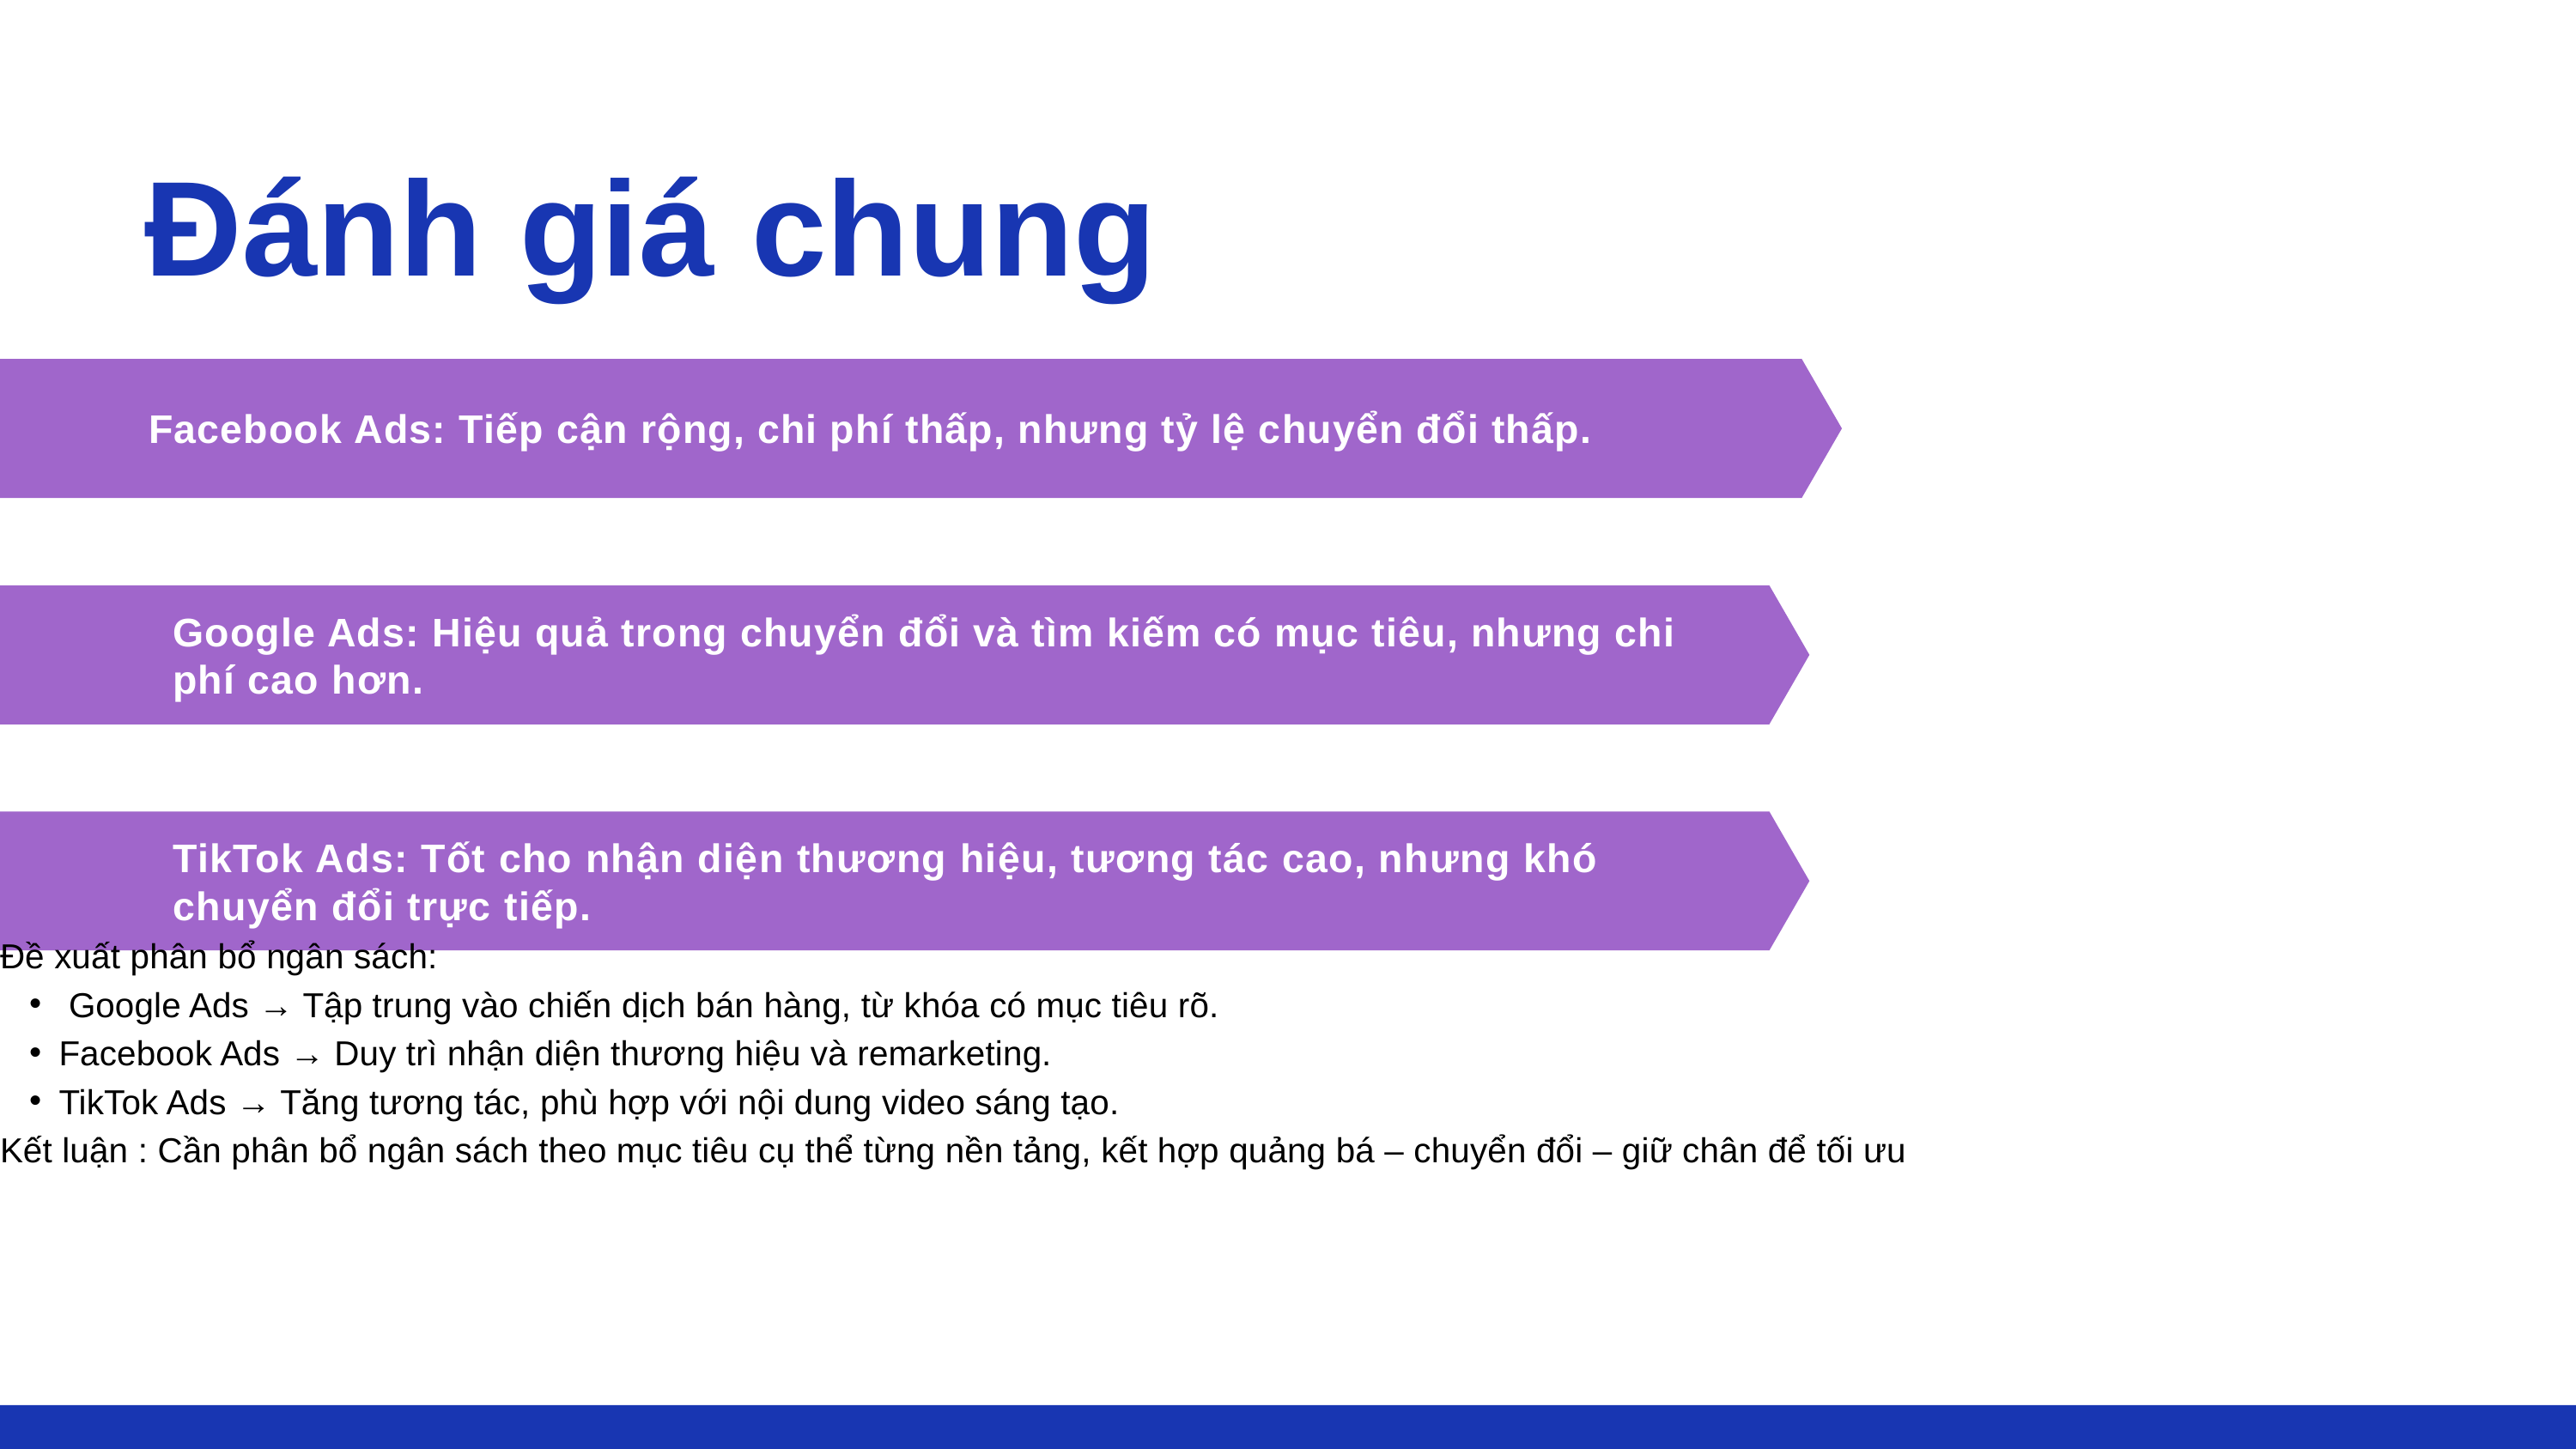

Đánh giá chung

Facebook Ads: Tiếp cận rộng, chi phí thấp, nhưng tỷ lệ chuyển đổi thấp.

Google Ads: Hiệu quả trong chuyển đổi và tìm kiếm có mục tiêu, nhưng chi phí cao hơn.

TikTok Ads: Tốt cho nhận diện thương hiệu, tương tác cao, nhưng khó chuyển đổi trực tiếp.
Đề xuất phân bổ ngân sách:
 Google Ads → Tập trung vào chiến dịch bán hàng, từ khóa có mục tiêu rõ.
Facebook Ads → Duy trì nhận diện thương hiệu và remarketing.
TikTok Ads → Tăng tương tác, phù hợp với nội dung video sáng tạo.
Kết luận : Cần phân bổ ngân sách theo mục tiêu cụ thể từng nền tảng, kết hợp quảng bá – chuyển đổi – giữ chân để tối ưu